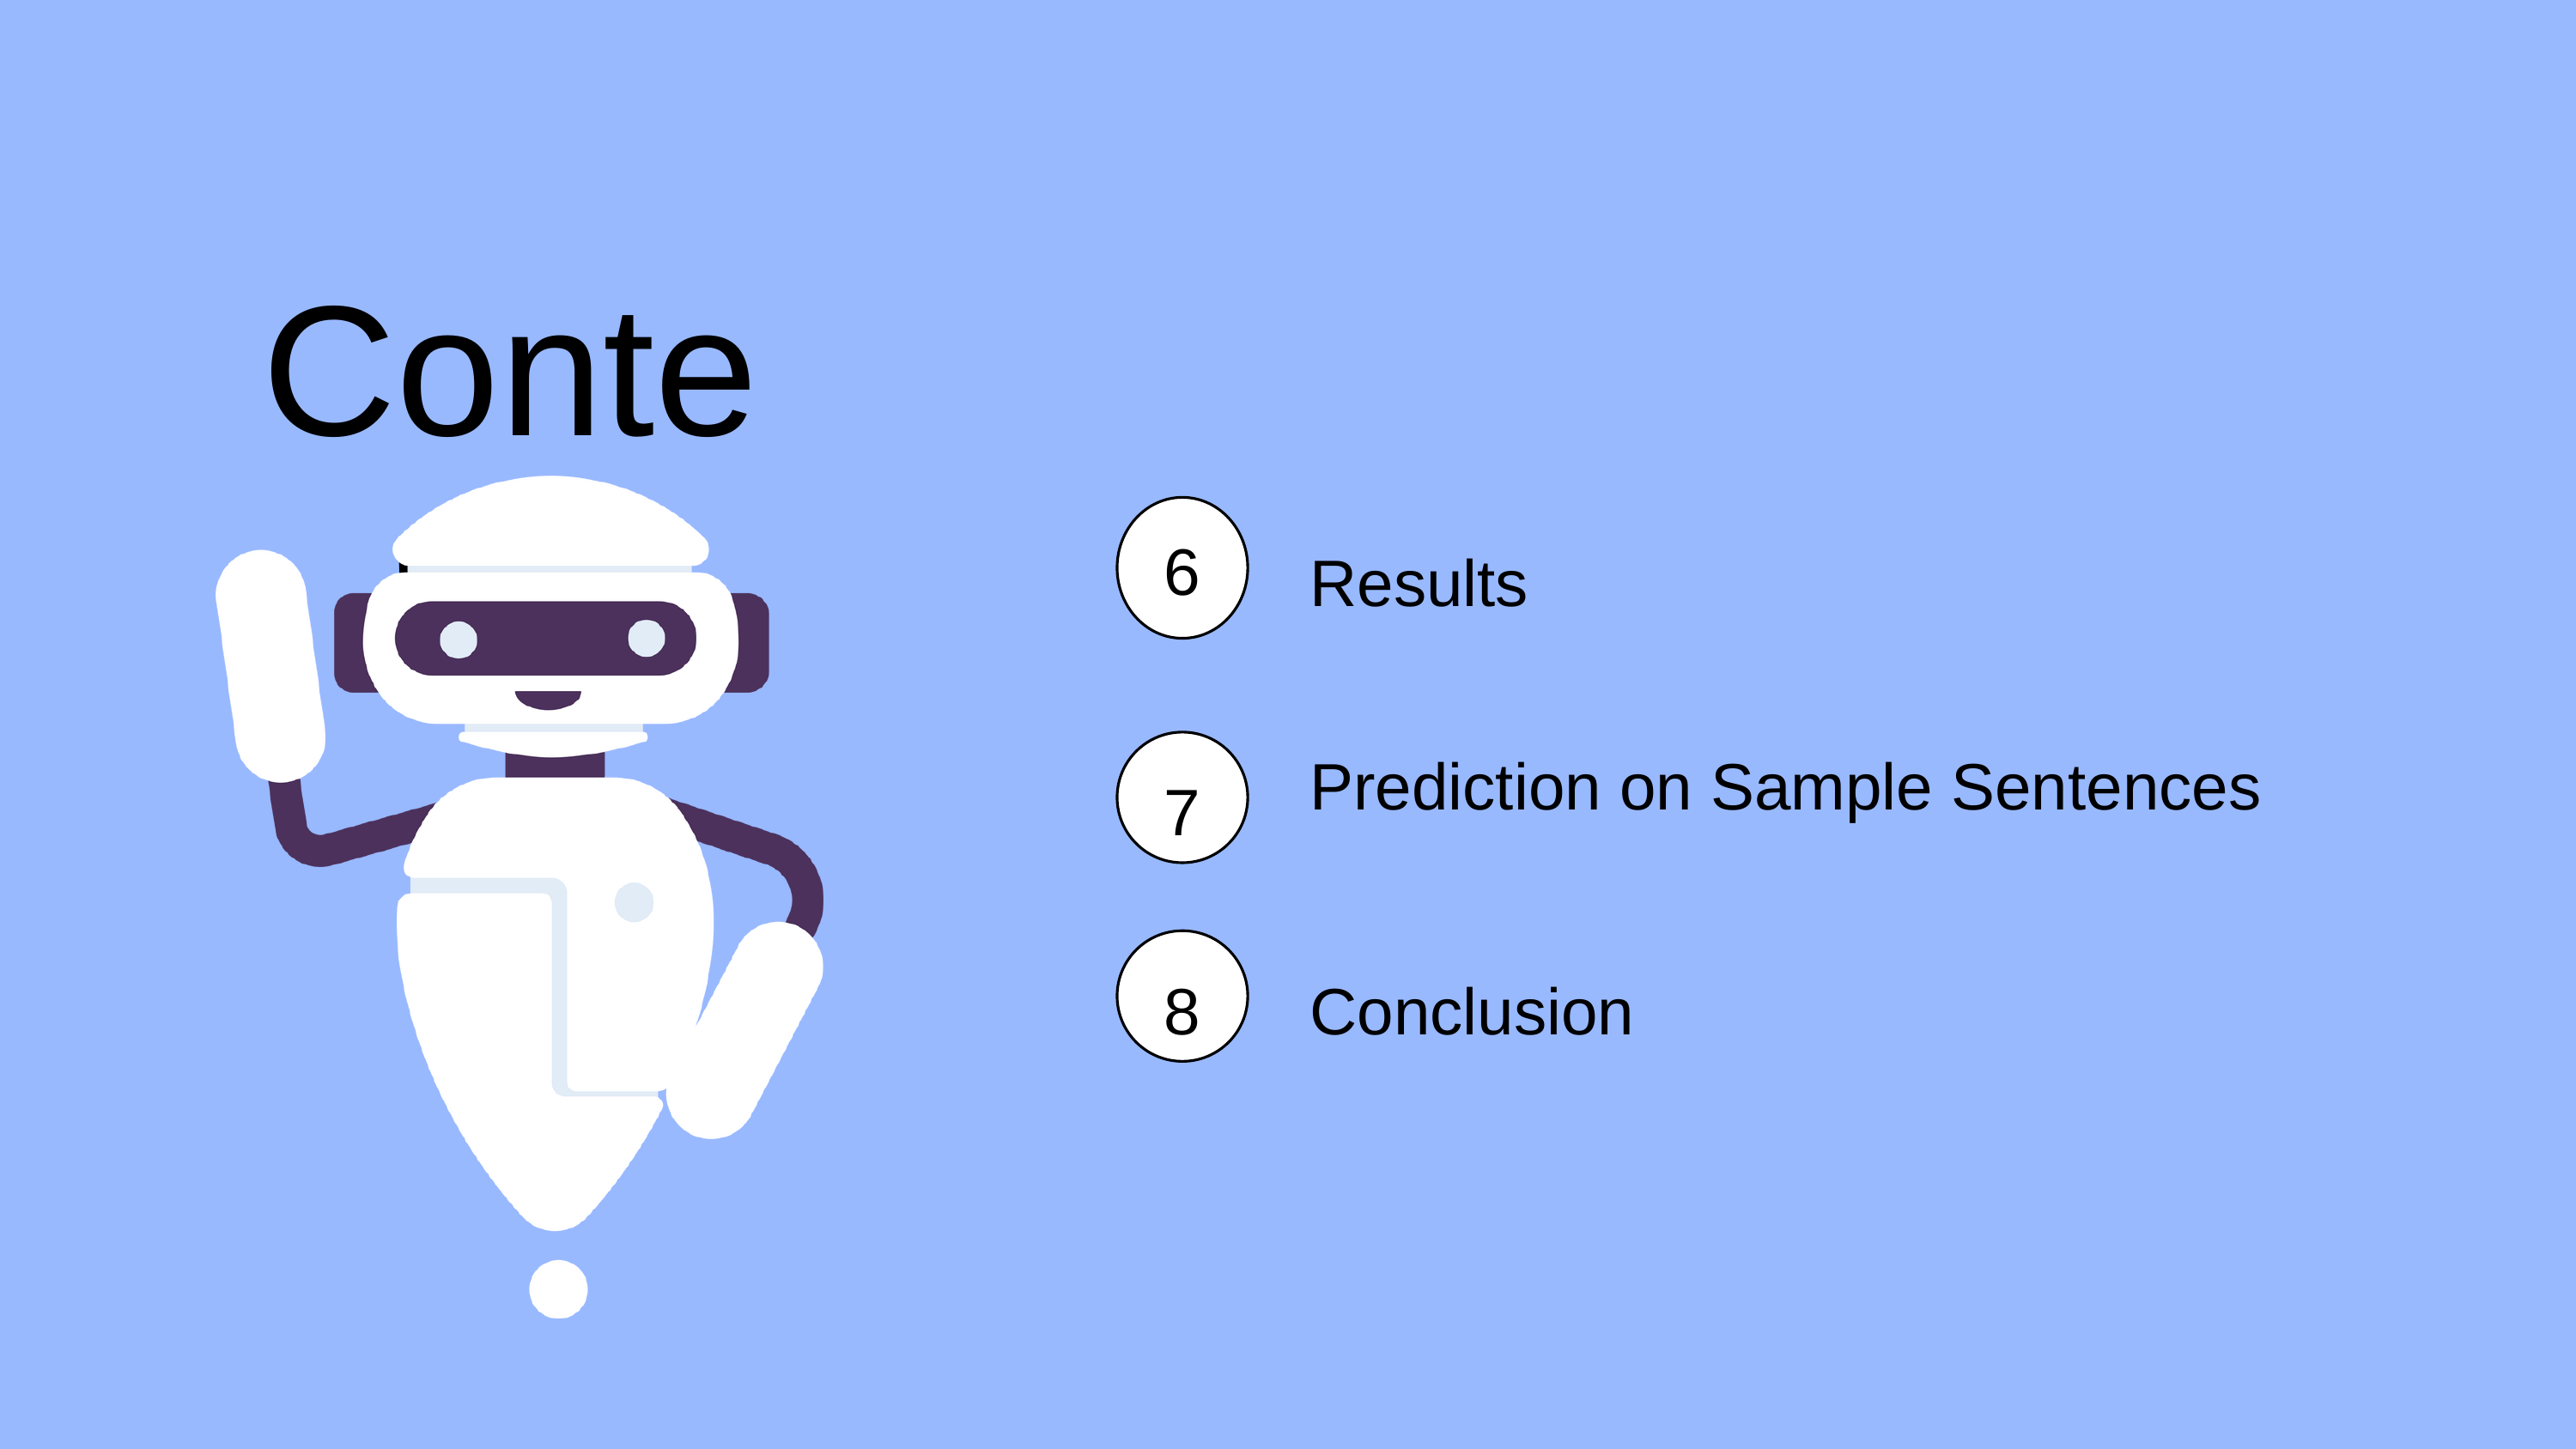

Contents

Results

6
Prediction on Sample Sentences
7

8
Conclusion